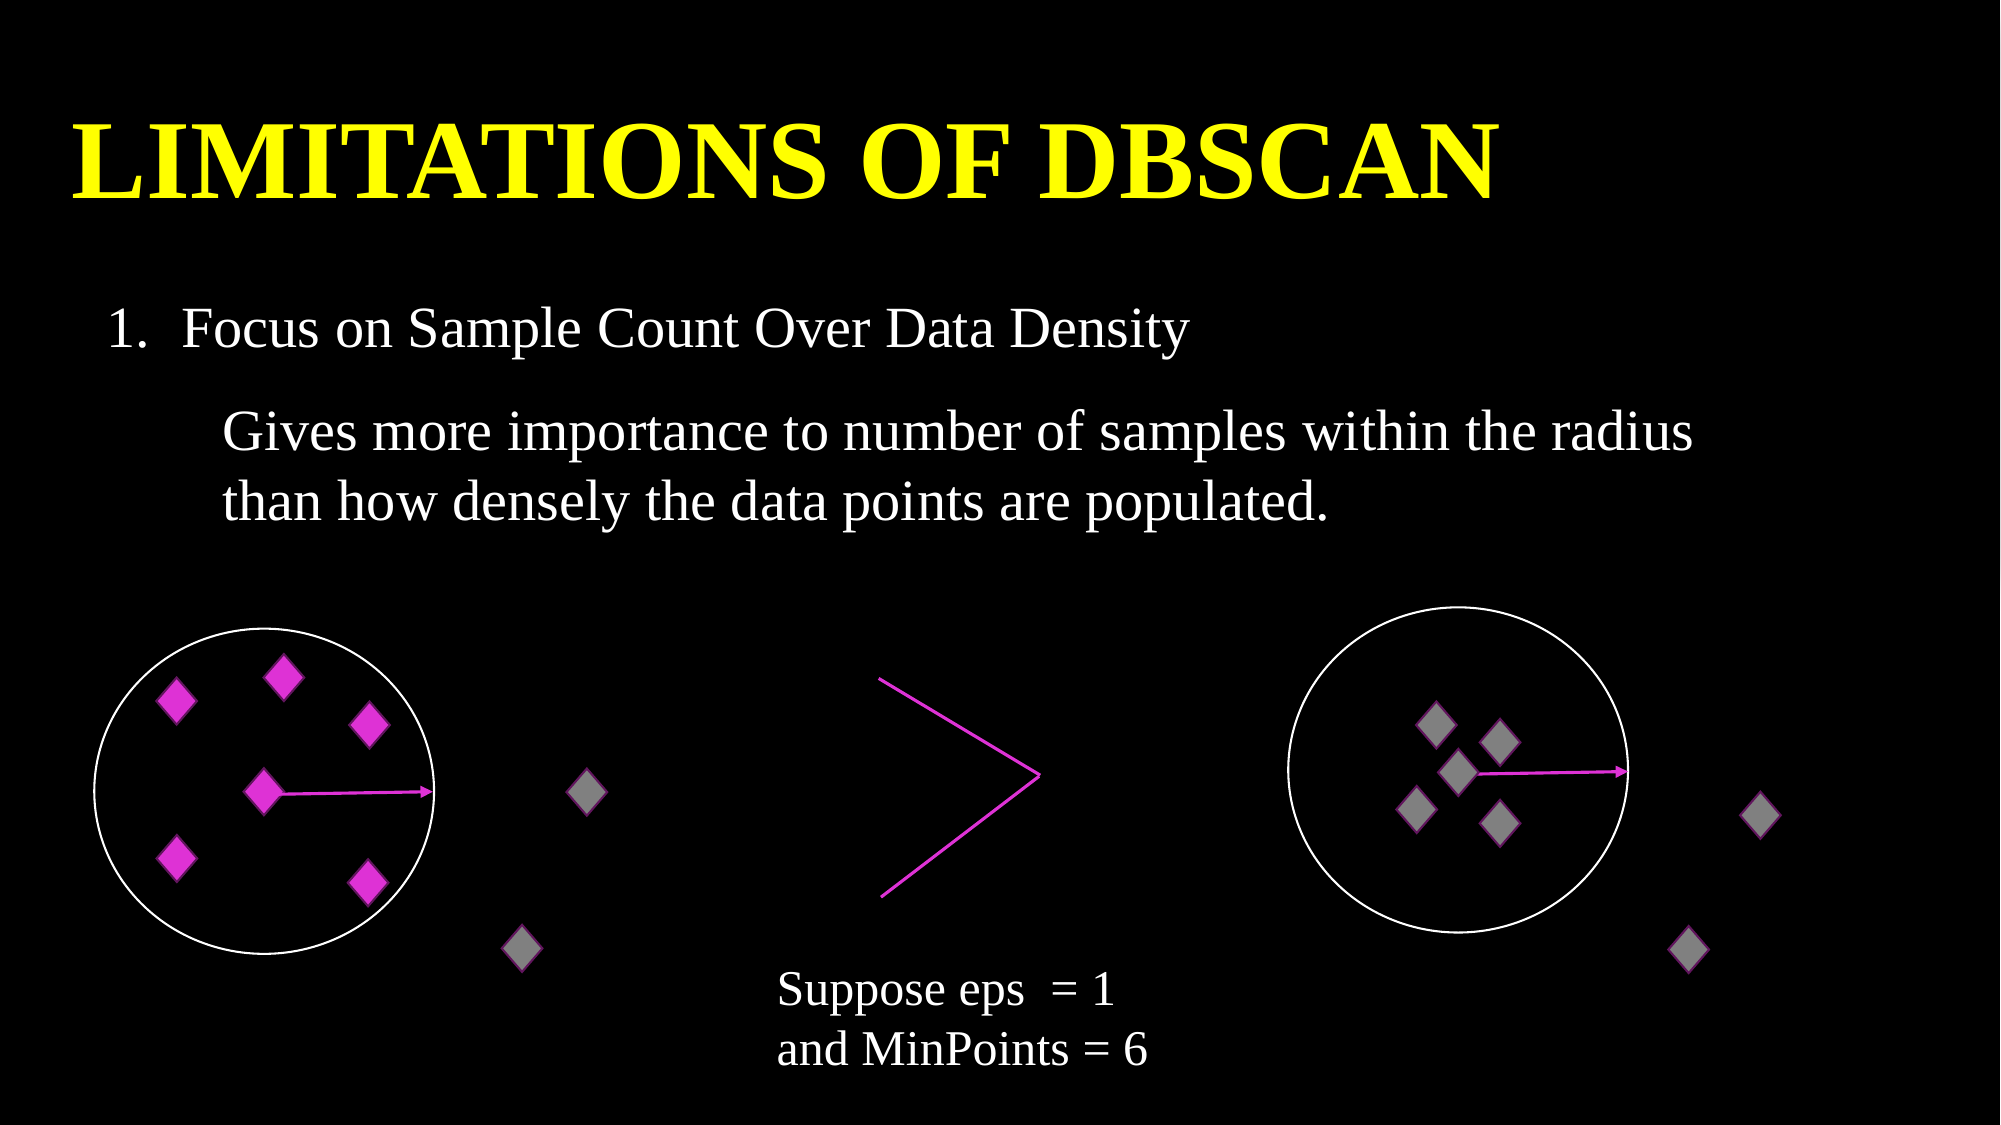

LIMITATIONS OF DBSCAN
Focus on Sample Count Over Data Density
  Gives more importance to number of samples within the radius   than how densely the data points are populated.

Suppose eps  = 1
and MinPoints = 6